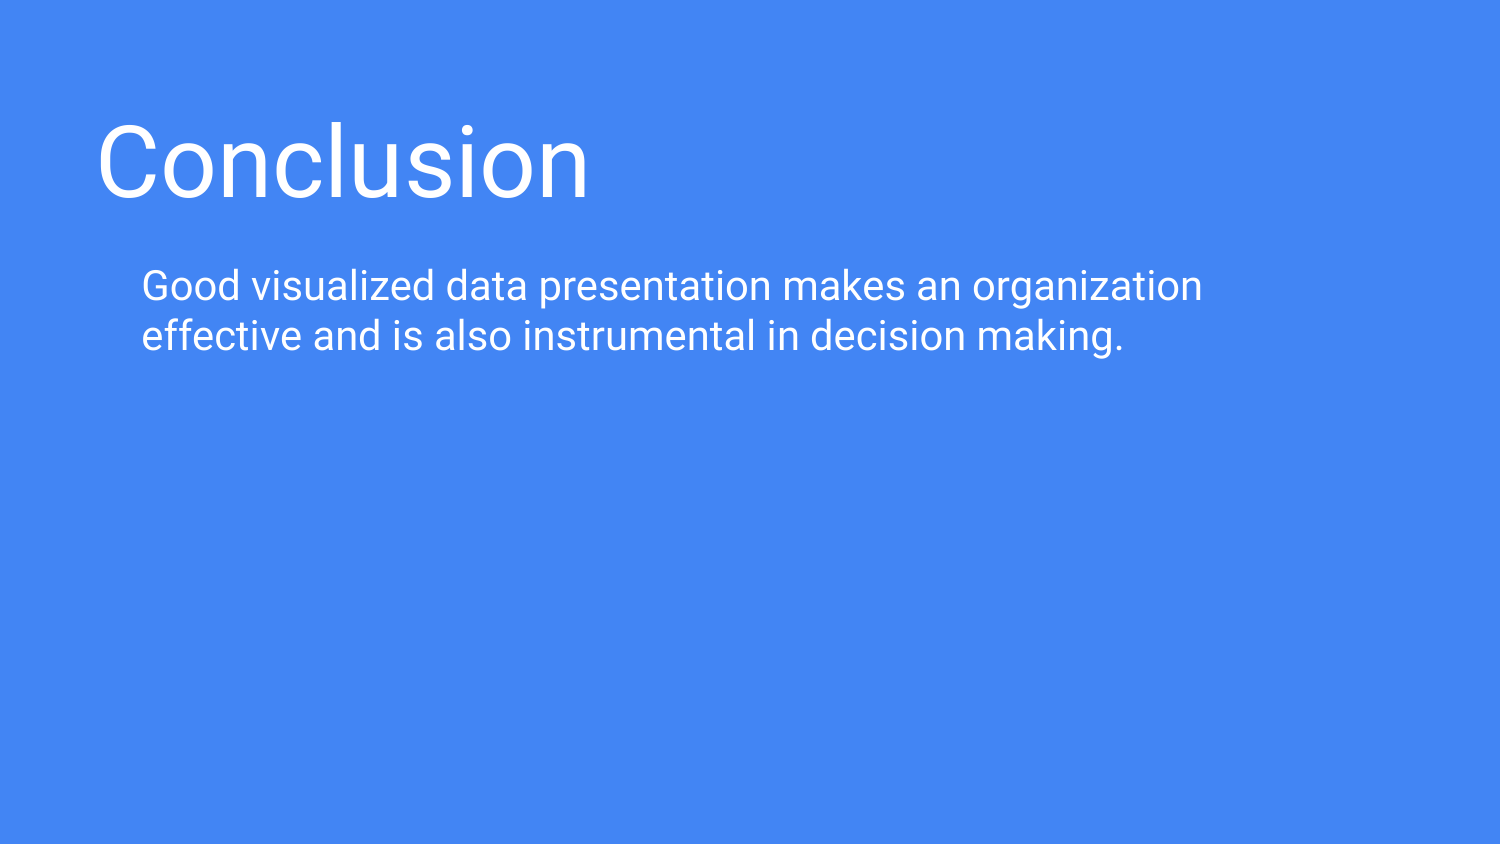

# Conclusion
Good visualized data presentation makes an organization effective and is also instrumental in decision making.